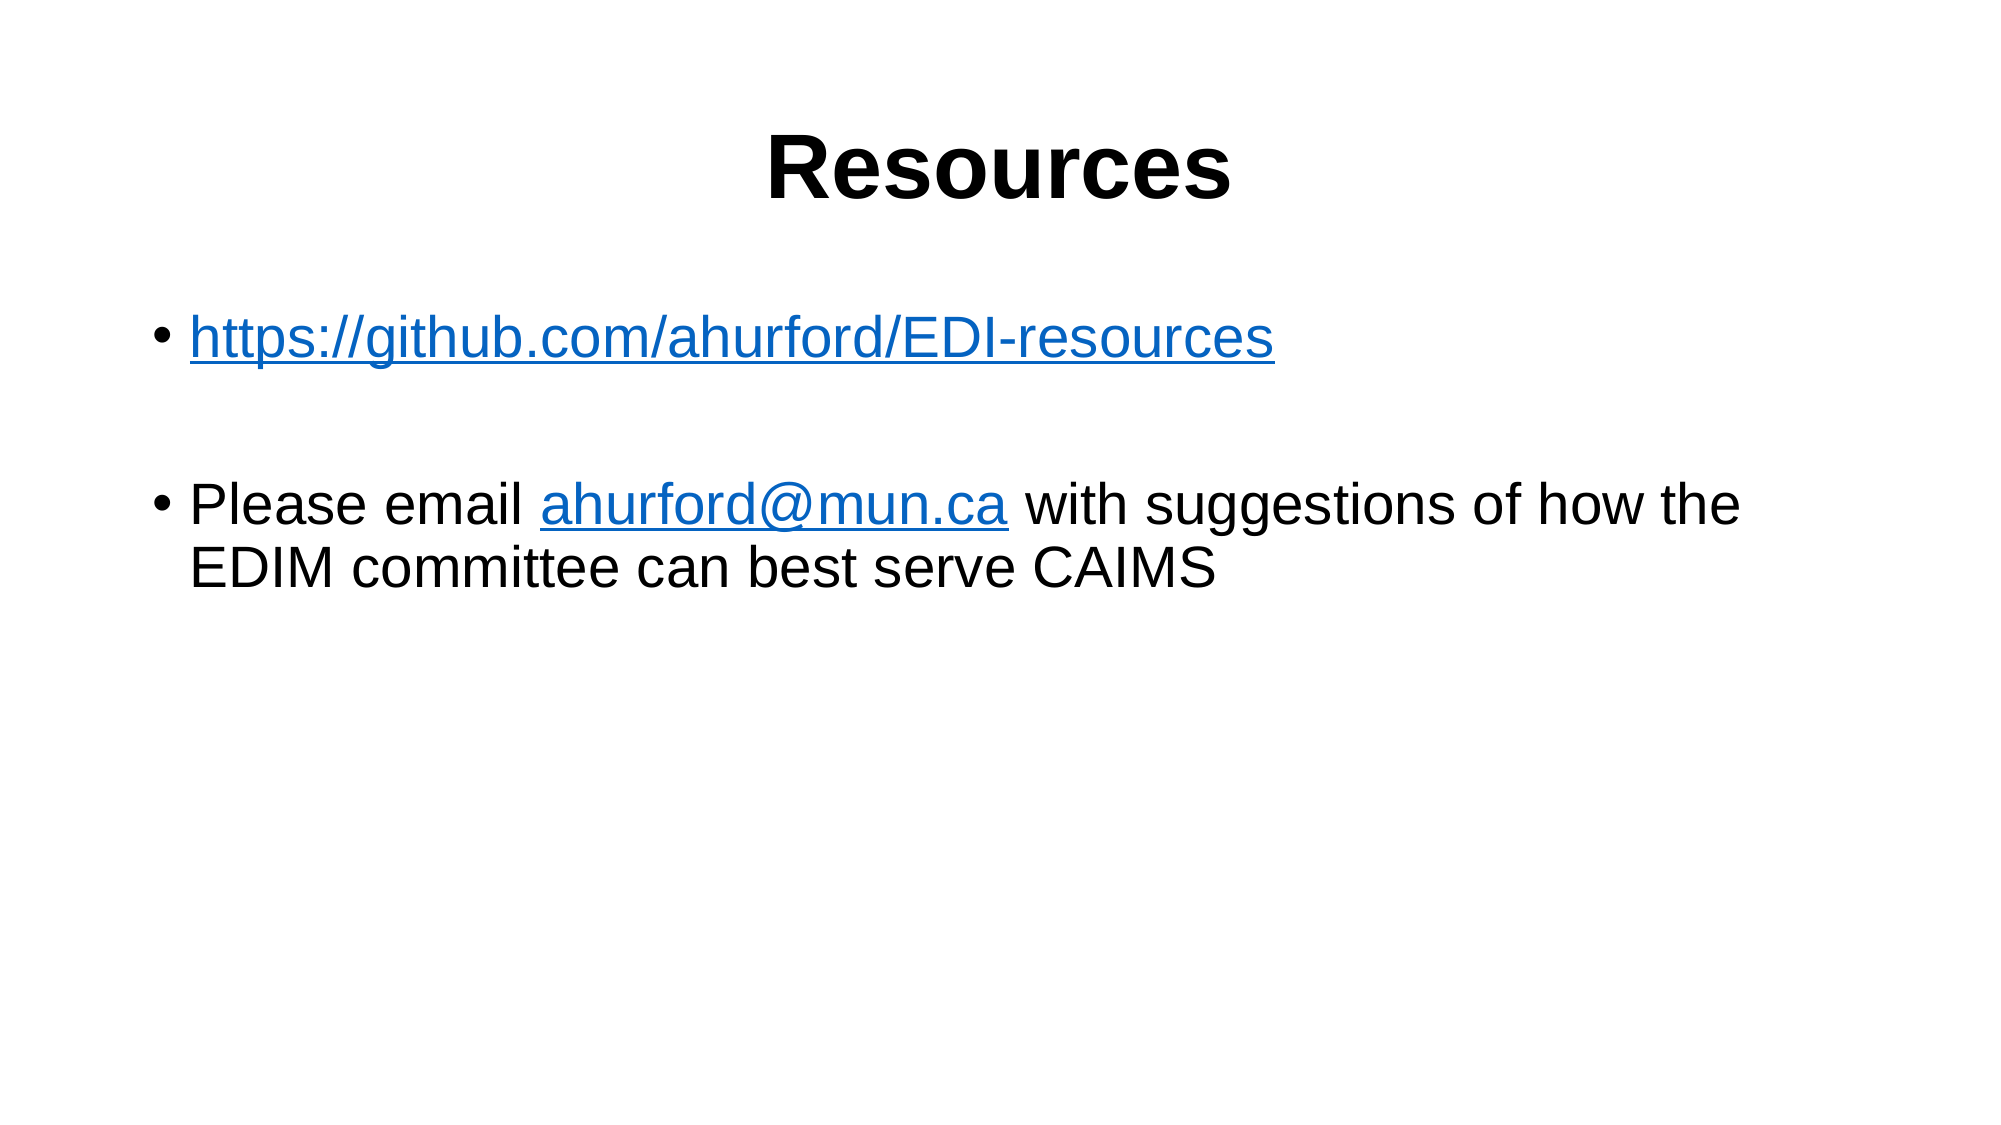

# Resources
https://github.com/ahurford/EDI-resources

Please email ahurford@mun.ca with suggestions of how the EDIM committee can best serve CAIMS